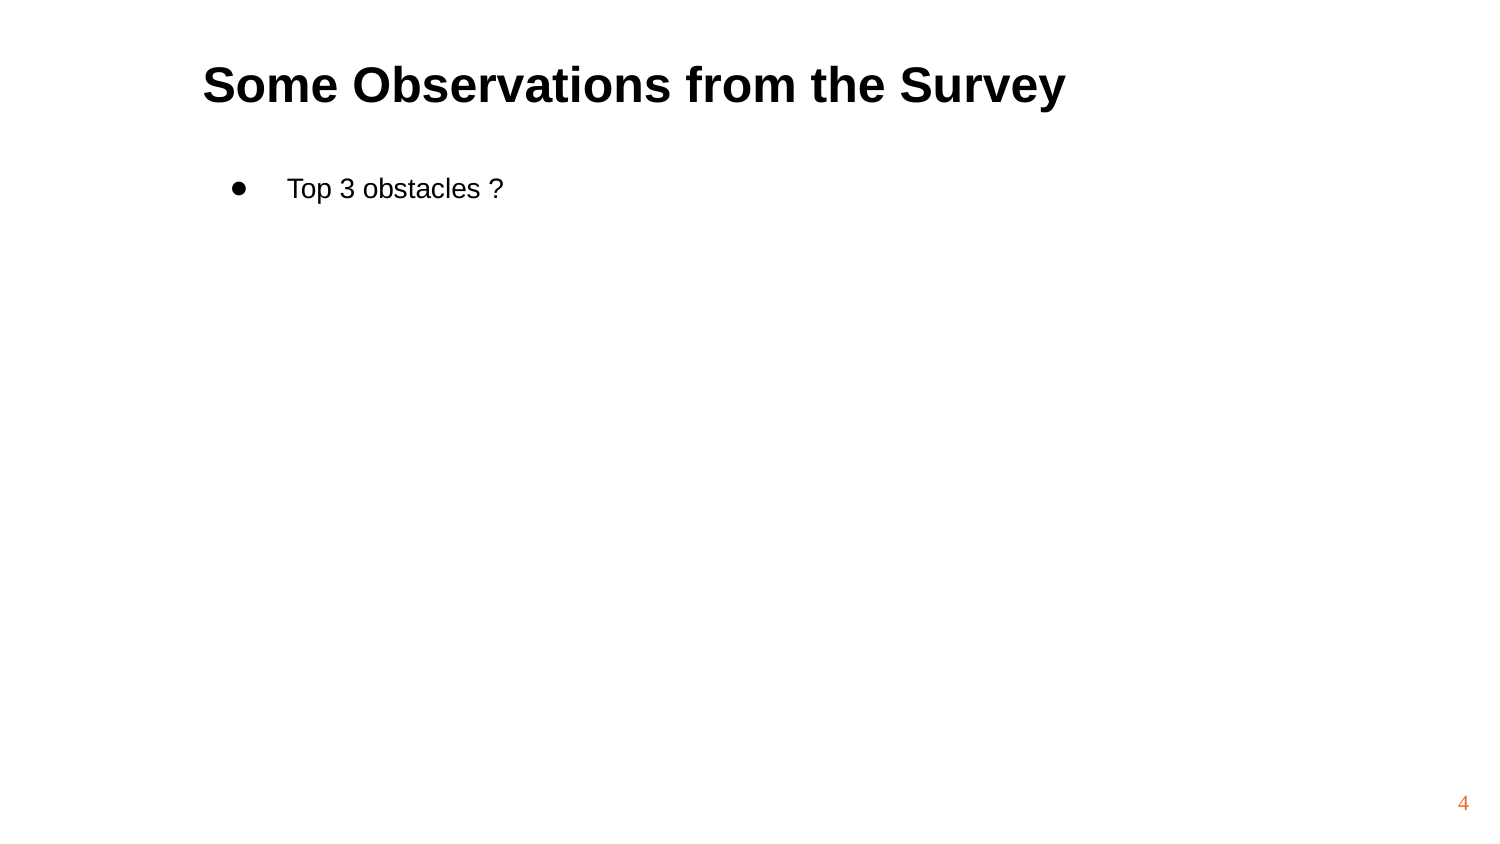

# Some Observations from the Survey
Top 3 obstacles ?

4